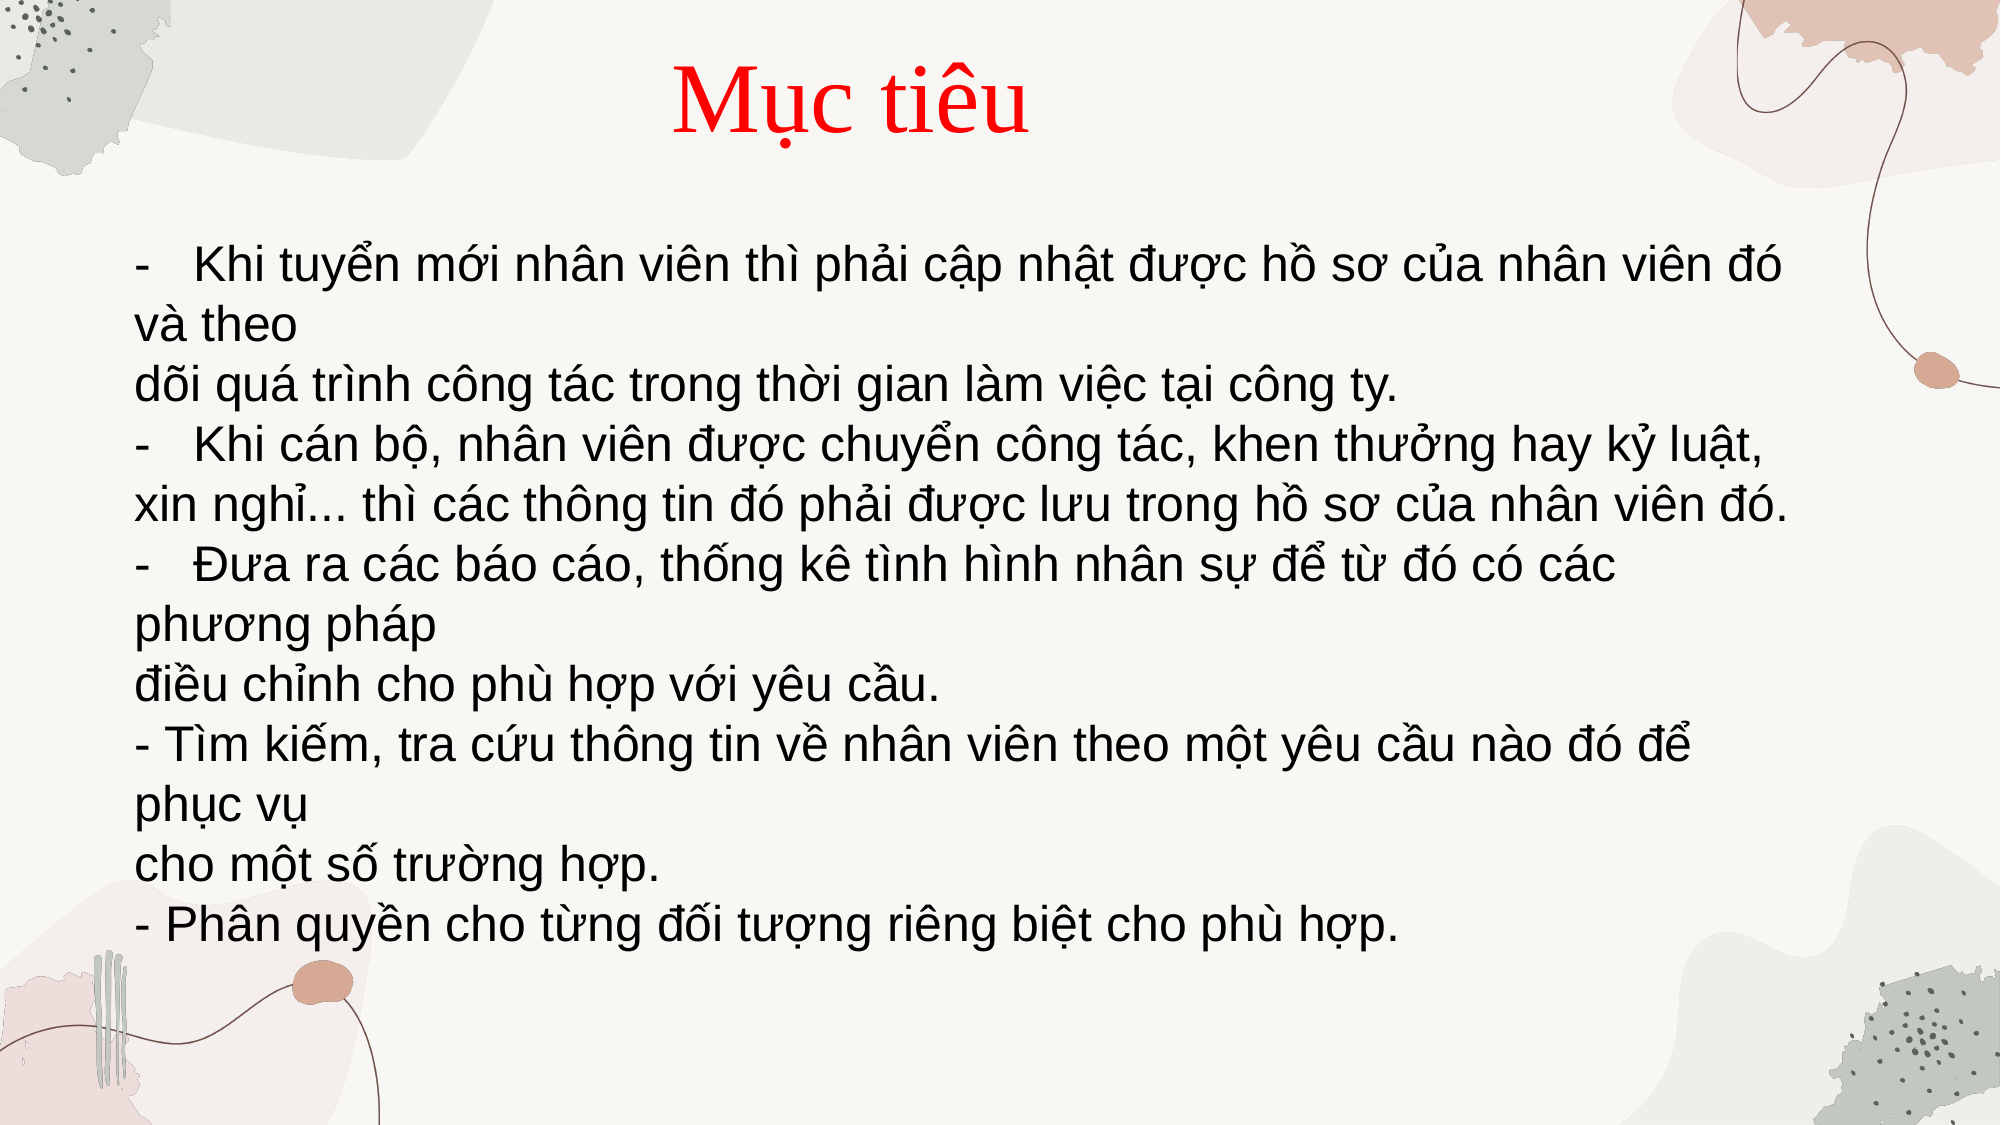

Mục tiêu
-   Khi tuyển mới nhân viên thì phải cập nhật được hồ sơ của nhân viên đó và theo
dõi quá trình công tác trong thời gian làm việc tại công ty.
-   Khi cán bộ, nhân viên được chuyển công tác, khen thưởng hay kỷ luật, xin nghỉ... thì các thông tin đó phải được lưu trong hồ sơ của nhân viên đó.
-   Đưa ra các báo cáo, thống kê tình hình nhân sự để từ đó có các phương pháp
điều chỉnh cho phù hợp với yêu cầu.
- Tìm kiếm, tra cứu thông tin về nhân viên theo một yêu cầu nào đó để phục vụ
cho một số trường hợp.
- Phân quyền cho từng đối tượng riêng biệt cho phù hợp.